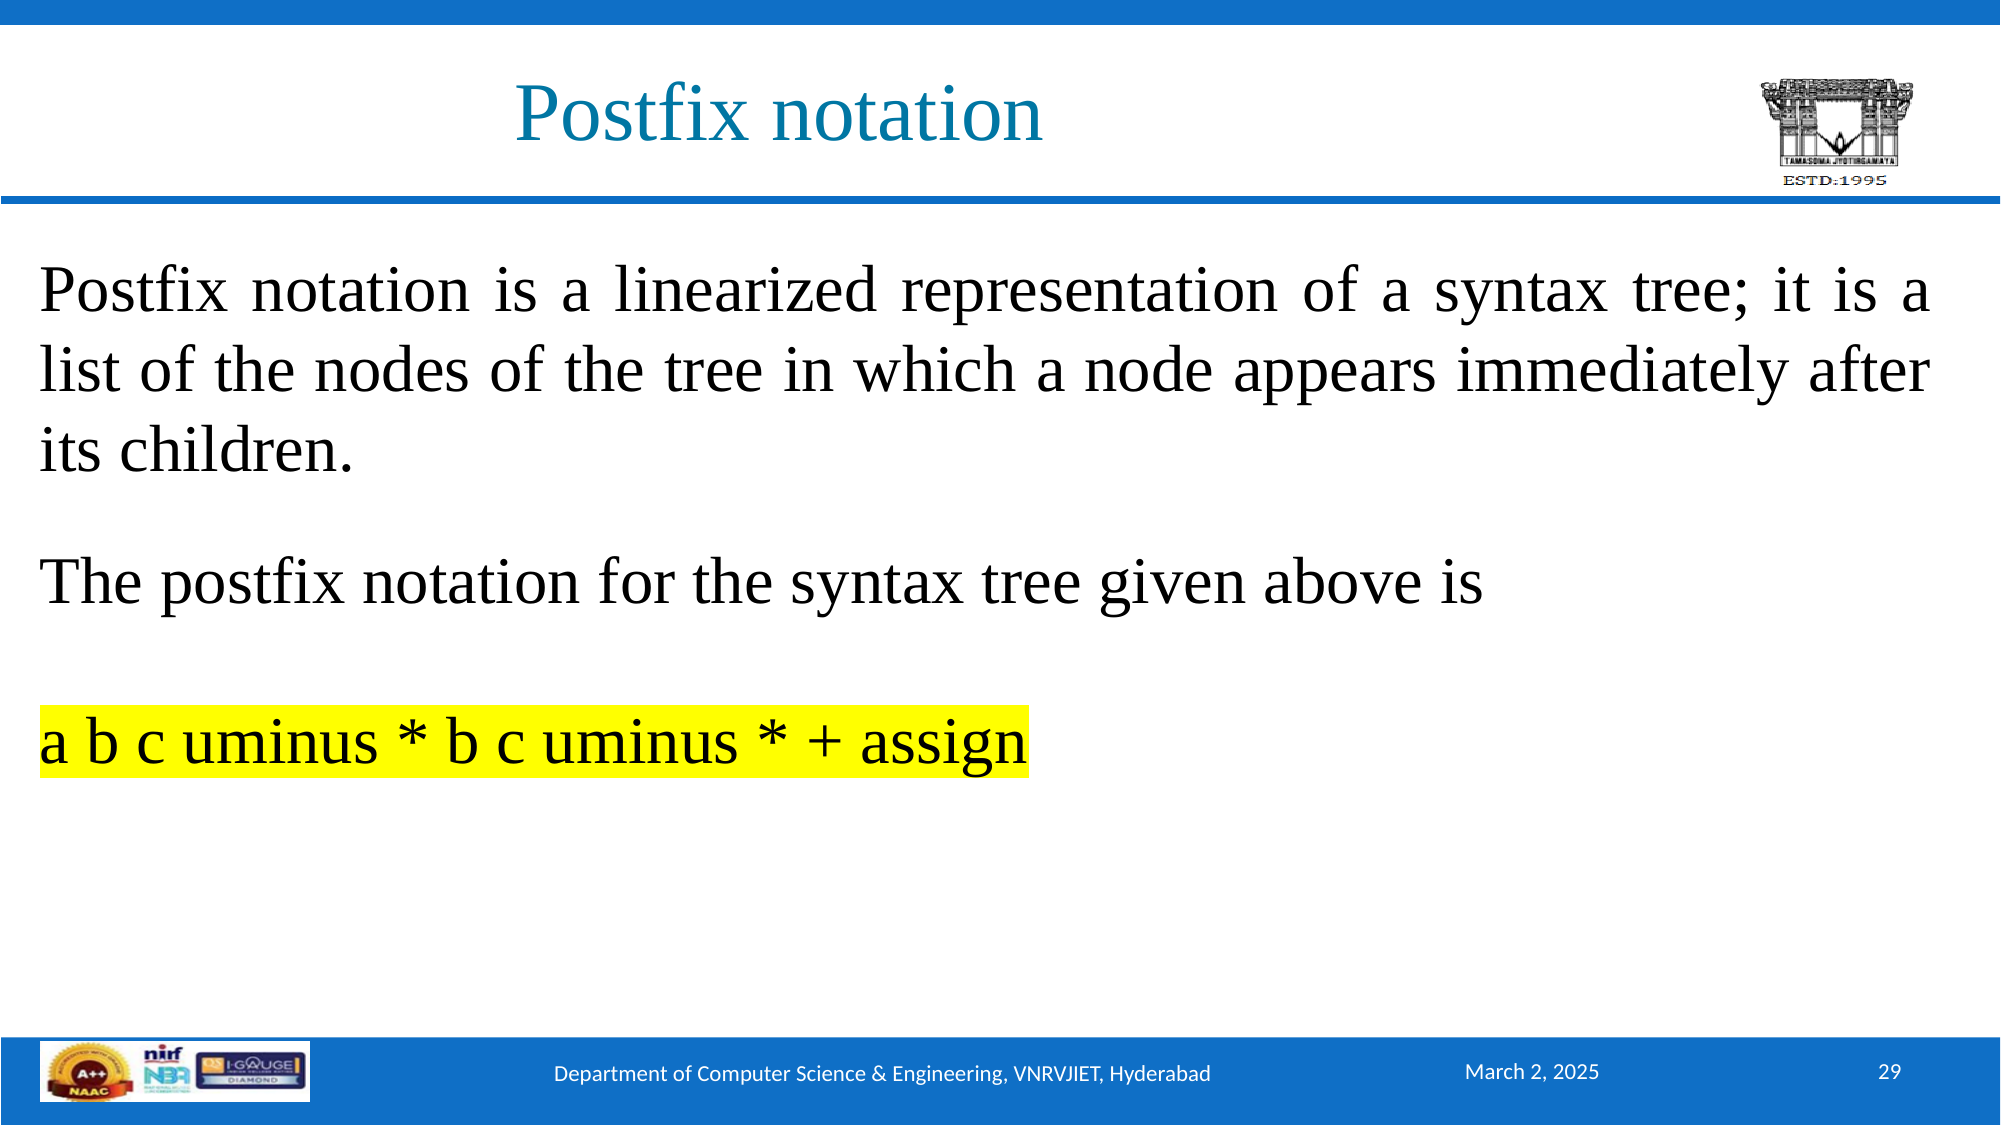

Postfix notation
Postfix notation is a linearized representation of a syntax tree; it is a list of the nodes of the tree in which a node appears immediately after its children.
The postfix notation for the syntax tree given above is

a b c uminus * b c uminus * + assign
March 2, 2025
29
Department of Computer Science & Engineering, VNRVJIET, Hyderabad